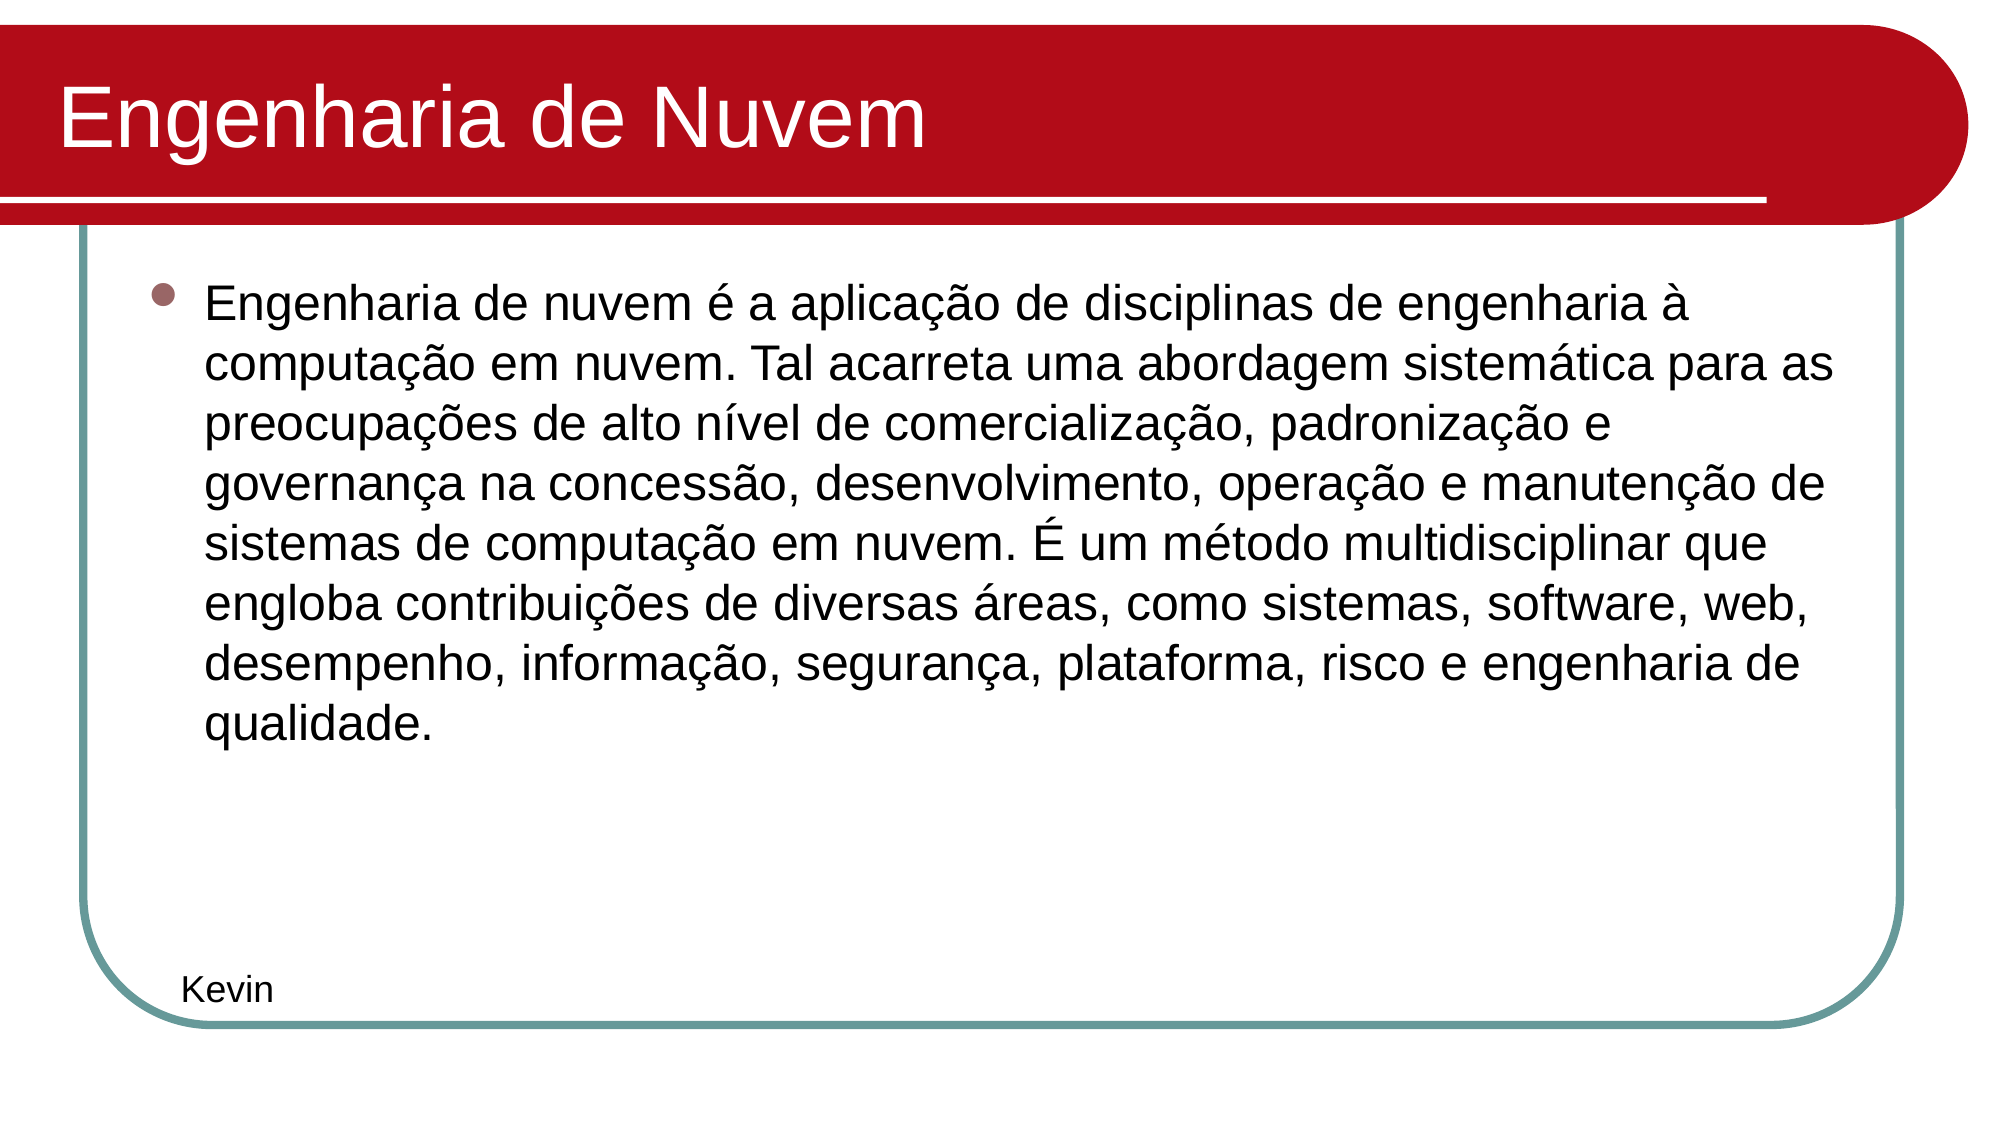

# Engenharia de Nuvem
Engenharia de nuvem é a aplicação de disciplinas de engenharia à computação em nuvem. Tal acarreta uma abordagem sistemática para as preocupações de alto nível de comercialização, padronização e governança na concessão, desenvolvimento, operação e manutenção de sistemas de computação em nuvem. É um método multidisciplinar que engloba contribuições de diversas áreas, como sistemas, software, web, desempenho, informação, segurança, plataforma, risco e engenharia de qualidade.
Kevin